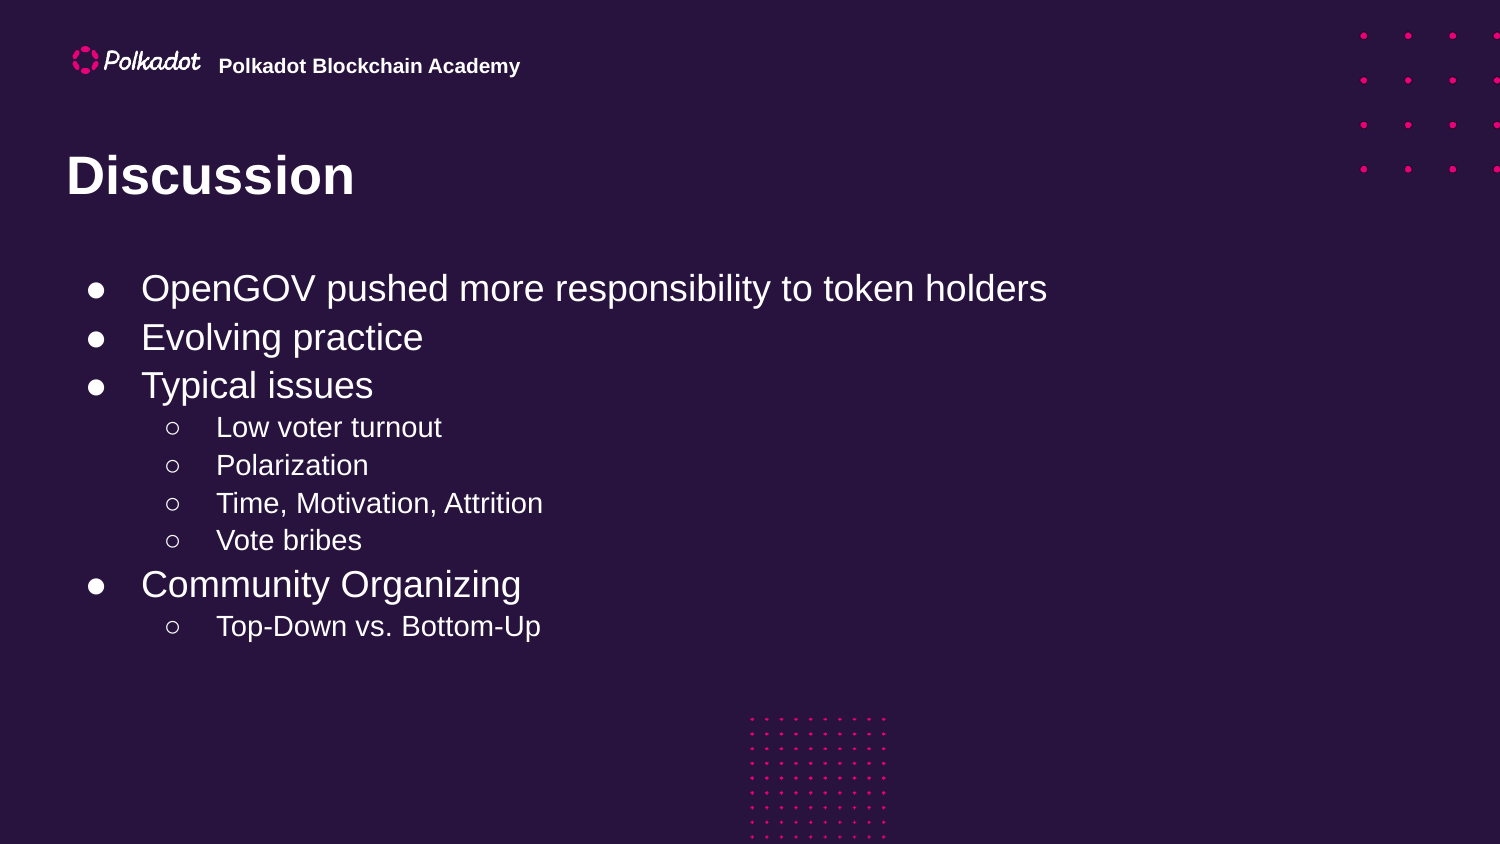

# Discussion
OpenGOV pushed more responsibility to token holders
Evolving practice
Typical issues
Low voter turnout
Polarization
Time, Motivation, Attrition
Vote bribes
Community Organizing
Top-Down vs. Bottom-Up